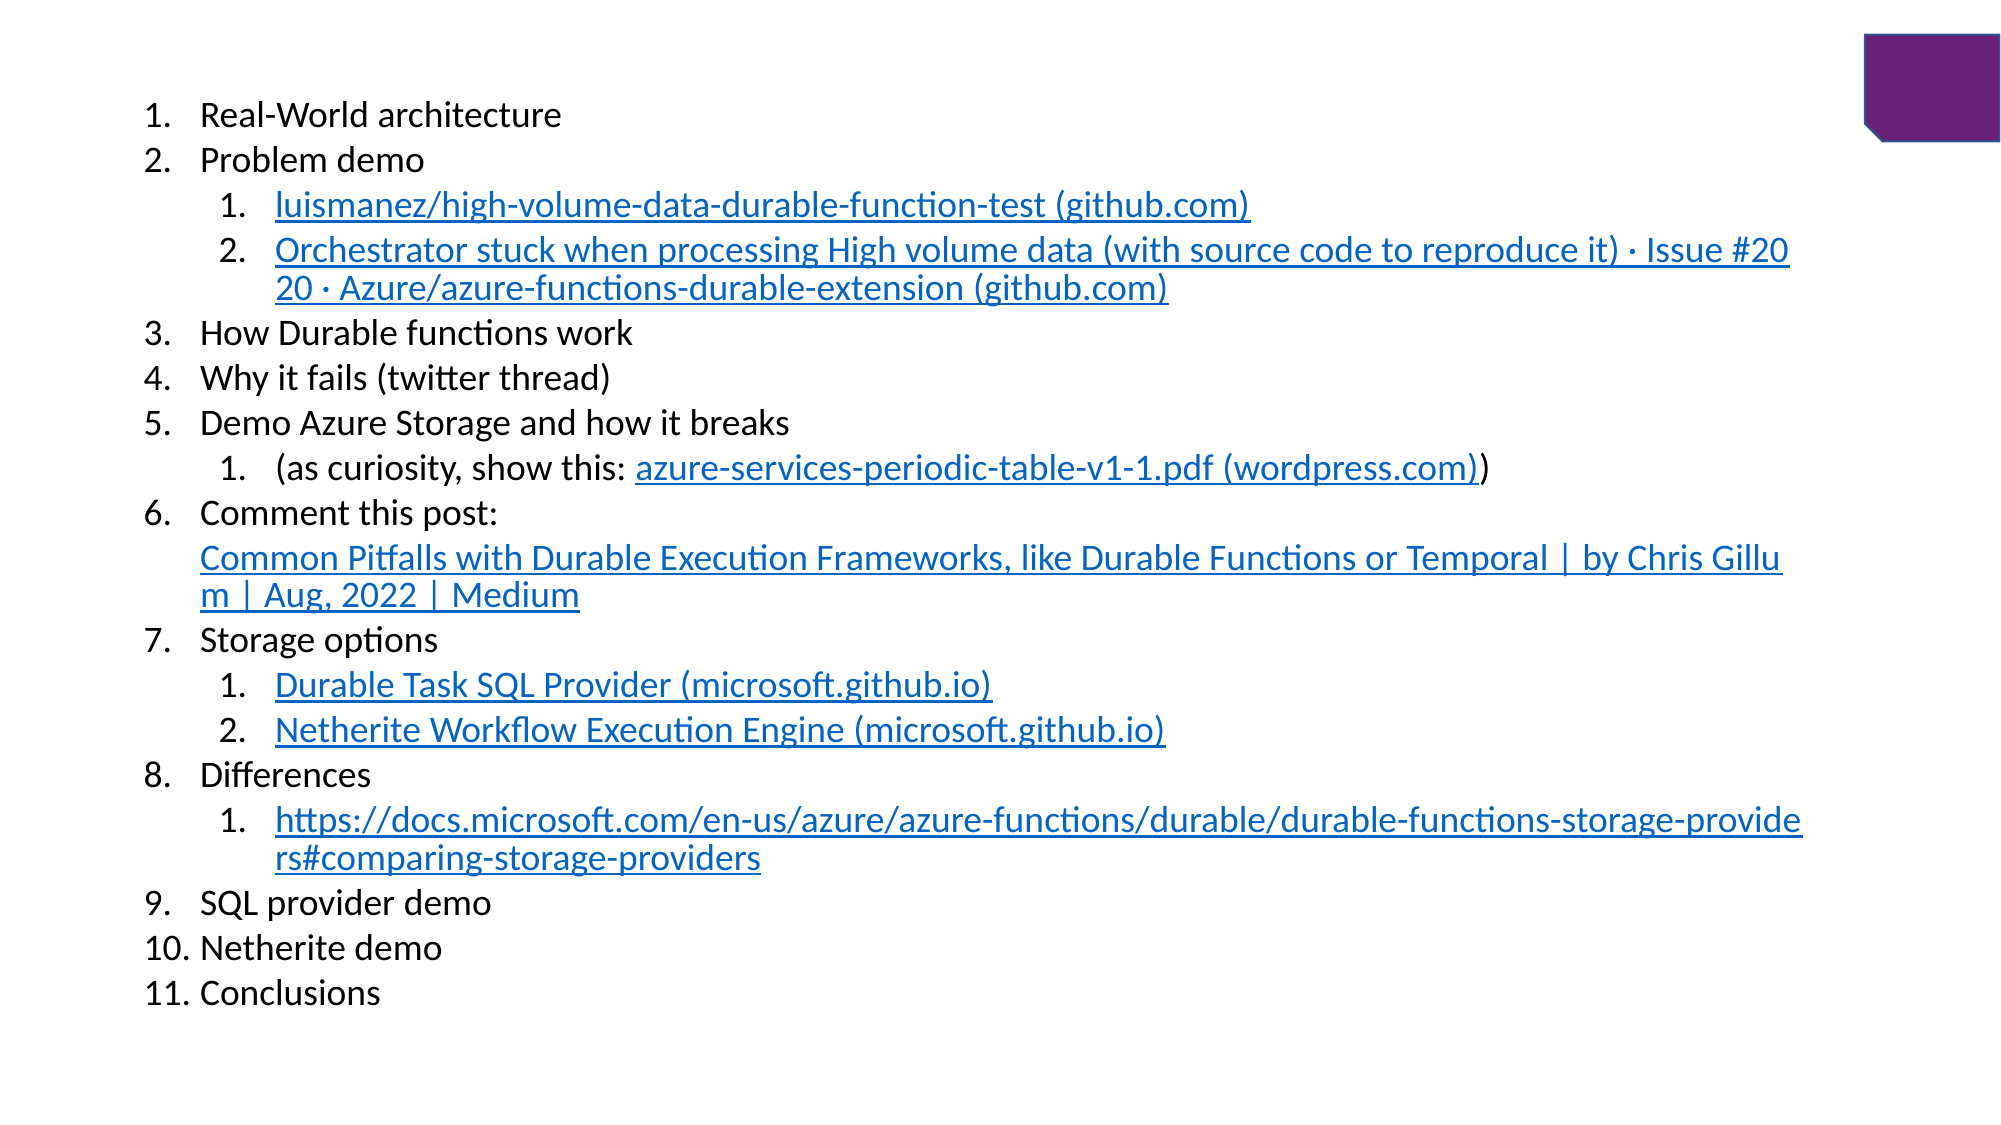

Real-World architecture
Problem demo
luismanez/high-volume-data-durable-function-test (github.com)
Orchestrator stuck when processing High volume data (with source code to reproduce it) · Issue #2020 · Azure/azure-functions-durable-extension (github.com)
How Durable functions work
Why it fails (twitter thread)
Demo Azure Storage and how it breaks
(as curiosity, show this: azure-services-periodic-table-v1-1.pdf (wordpress.com))
Comment this post: Common Pitfalls with Durable Execution Frameworks, like Durable Functions or Temporal | by Chris Gillum | Aug, 2022 | Medium
Storage options
Durable Task SQL Provider (microsoft.github.io)
Netherite Workflow Execution Engine (microsoft.github.io)
Differences
https://docs.microsoft.com/en-us/azure/azure-functions/durable/durable-functions-storage-providers#comparing-storage-providers
SQL provider demo
Netherite demo
Conclusions